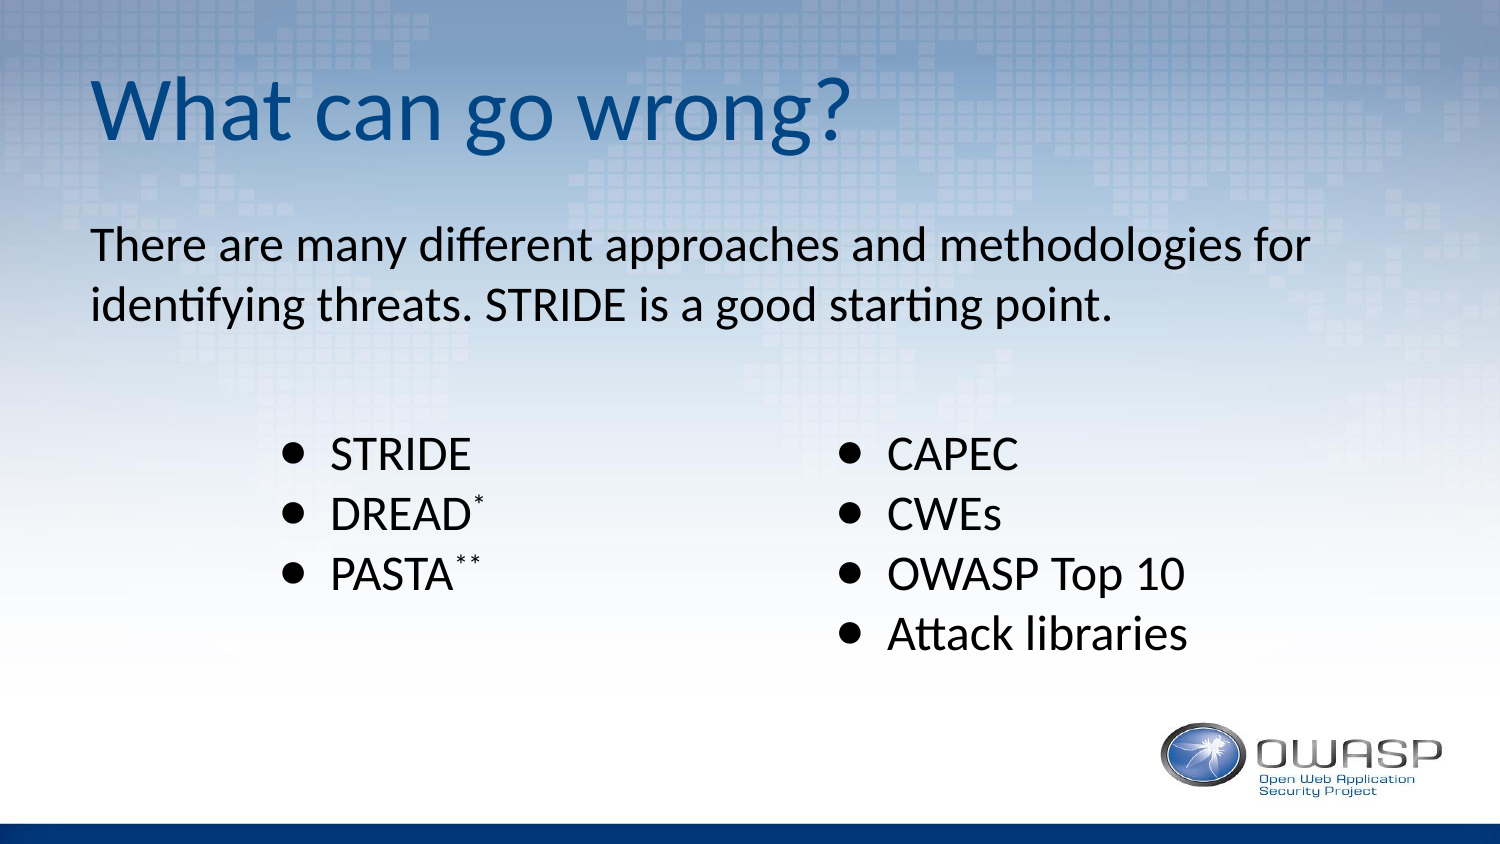

# What can go wrong?
There are many different approaches and methodologies for identifying threats. STRIDE is a good starting point.
STRIDE
DREAD*
PASTA**
CAPEC
CWEs
OWASP Top 10
Attack libraries